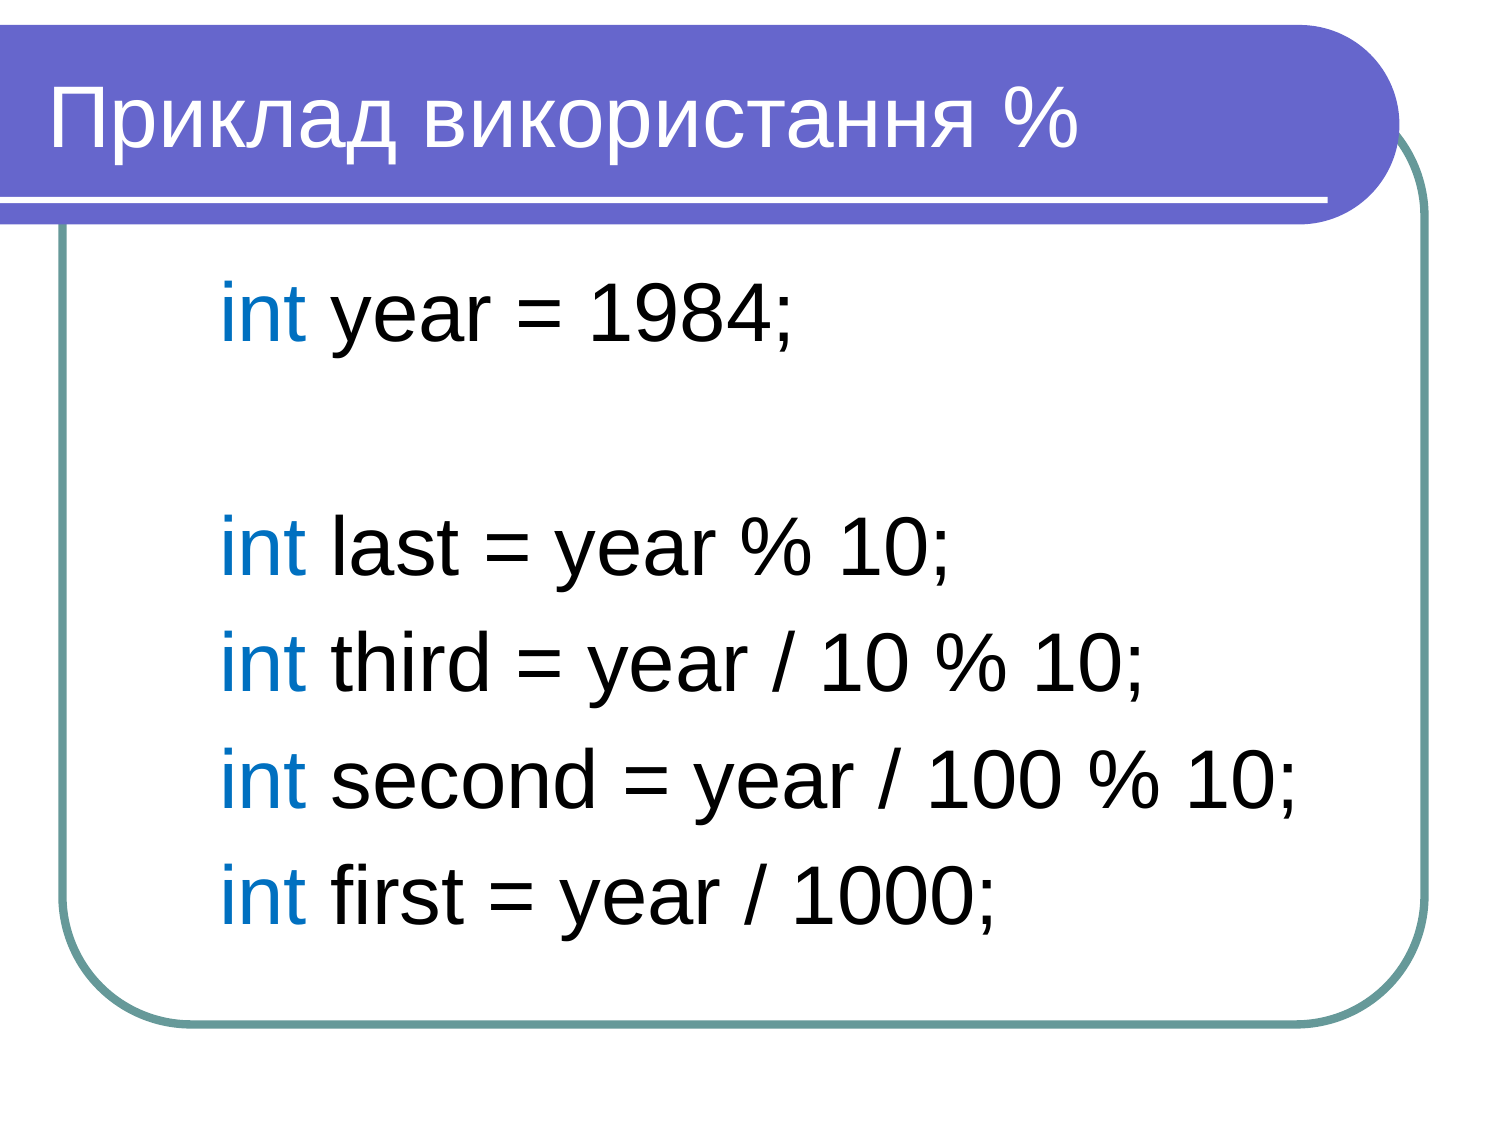

# Приклад використання %
      int year = 1984;

      int last = year % 10;
      int third = year / 10 % 10;
      int second = year / 100 % 10;
      int first = year / 1000;